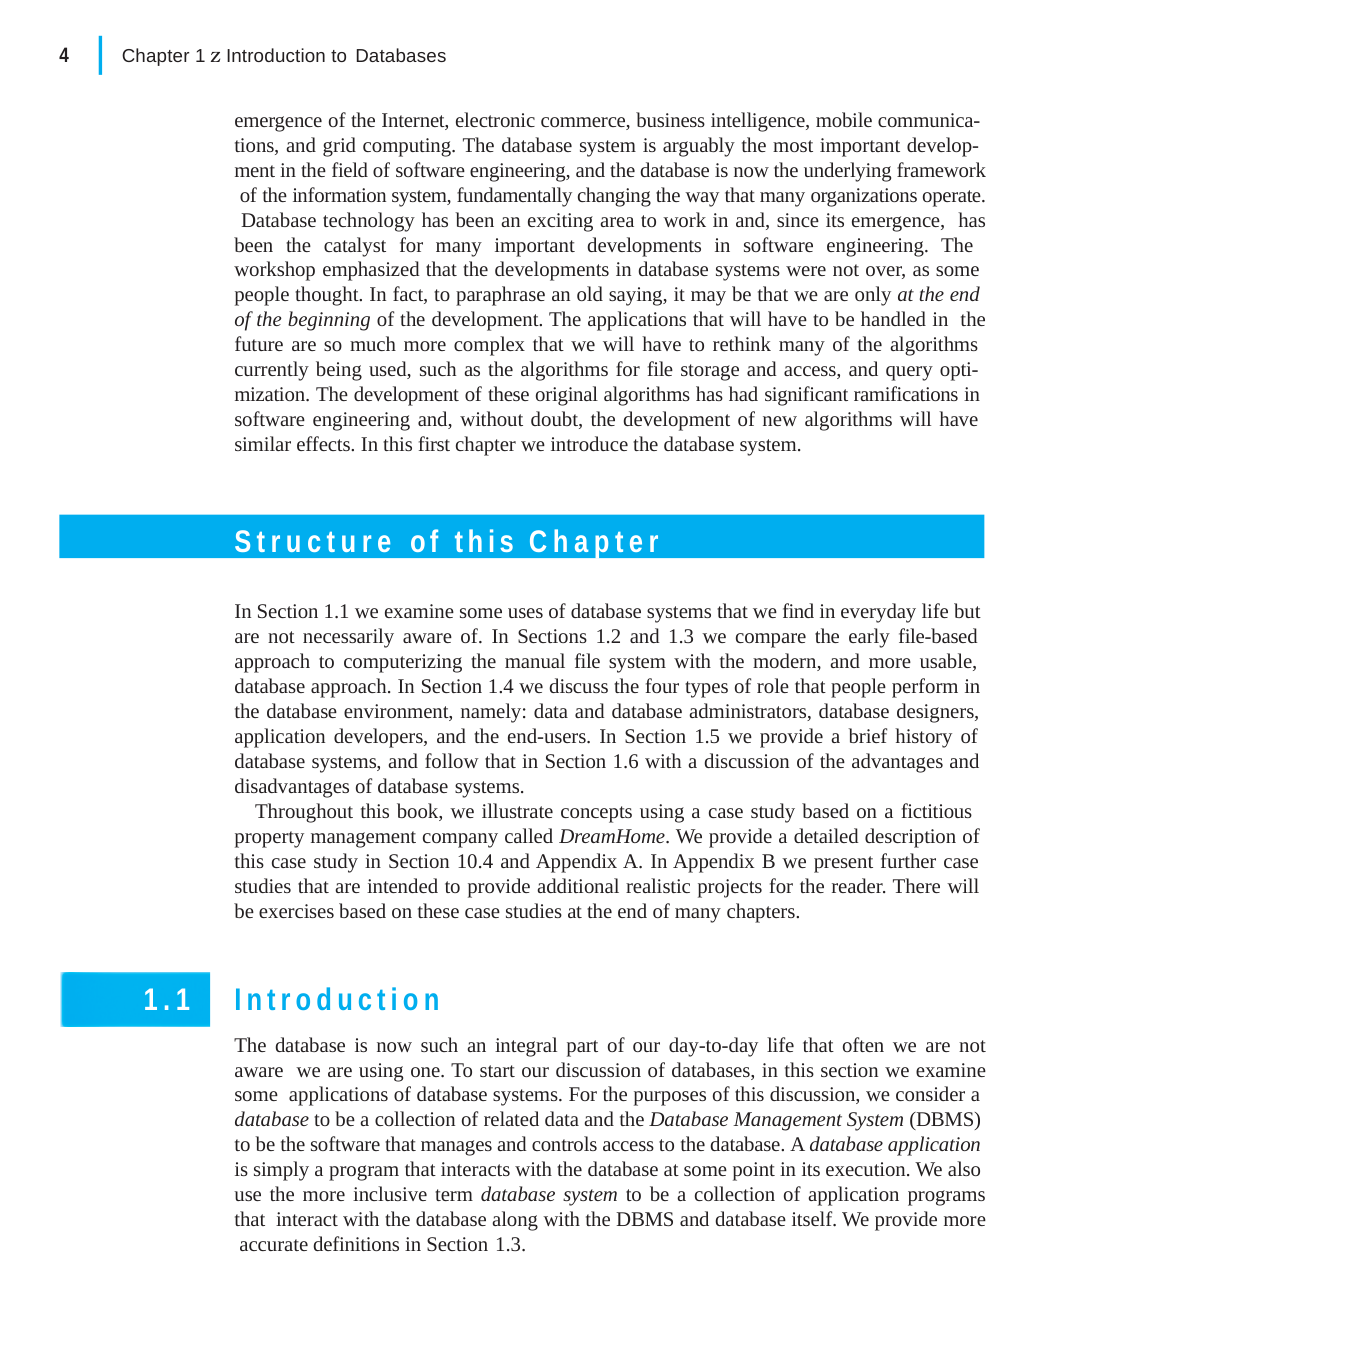

|
4
Chapter 1 z Introduction to Databases
emergence of the Internet, electronic commerce, business intelligence, mobile communica-  tions, and grid computing. The database system is arguably the most important develop-  ment in the field of software engineering, and the database is now the underlying framework  of the information system, fundamentally changing the way that many organizations operate.  Database technology has been an exciting area to work in and, since its emergence,  has been the catalyst for many important developments in software engineering. The  workshop emphasized that the developments in database systems were not over, as some  people thought. In fact, to paraphrase an old saying, it may be that we are only at the end  of the beginning of the development. The applications that will have to be handled in  the future are so much more complex that we will have to rethink many of the algorithms  currently being used, such as the algorithms for file storage and access, and query opti-  mization. The development of these original algorithms has had significant ramifications in  software engineering and, without doubt, the development of new algorithms will have  similar effects. In this first chapter we introduce the database system.
Structure of this Chapter
In Section 1.1 we examine some uses of database systems that we find in everyday life but  are not necessarily aware of. In Sections 1.2 and 1.3 we compare the early file-based  approach to computerizing the manual file system with the modern, and more usable,  database approach. In Section 1.4 we discuss the four types of role that people perform in  the database environment, namely: data and database administrators, database designers,  application developers, and the end-users. In Section 1.5 we provide a brief history of  database systems, and follow that in Section 1.6 with a discussion of the advantages and  disadvantages of database systems.
Throughout this book, we illustrate concepts using a case study based on a fictitious   property management company called DreamHome. We provide a detailed description of  this case study in Section 10.4 and Appendix A. In Appendix B we present further case  studies that are intended to provide additional realistic projects for the reader. There will  be exercises based on these case studies at the end of many chapters.
Introduction
The database is now such an integral part of our day-to-day life that often we are not aware  we are using one. To start our discussion of databases, in this section we examine some  applications of database systems. For the purposes of this discussion, we consider a  database to be a collection of related data and the Database Management System (DBMS)  to be the software that manages and controls access to the database. A database application  is simply a program that interacts with the database at some point in its execution. We also  use the more inclusive term database system to be a collection of application programs that  interact with the database along with the DBMS and database itself. We provide more  accurate definitions in Section 1.3.

1.1